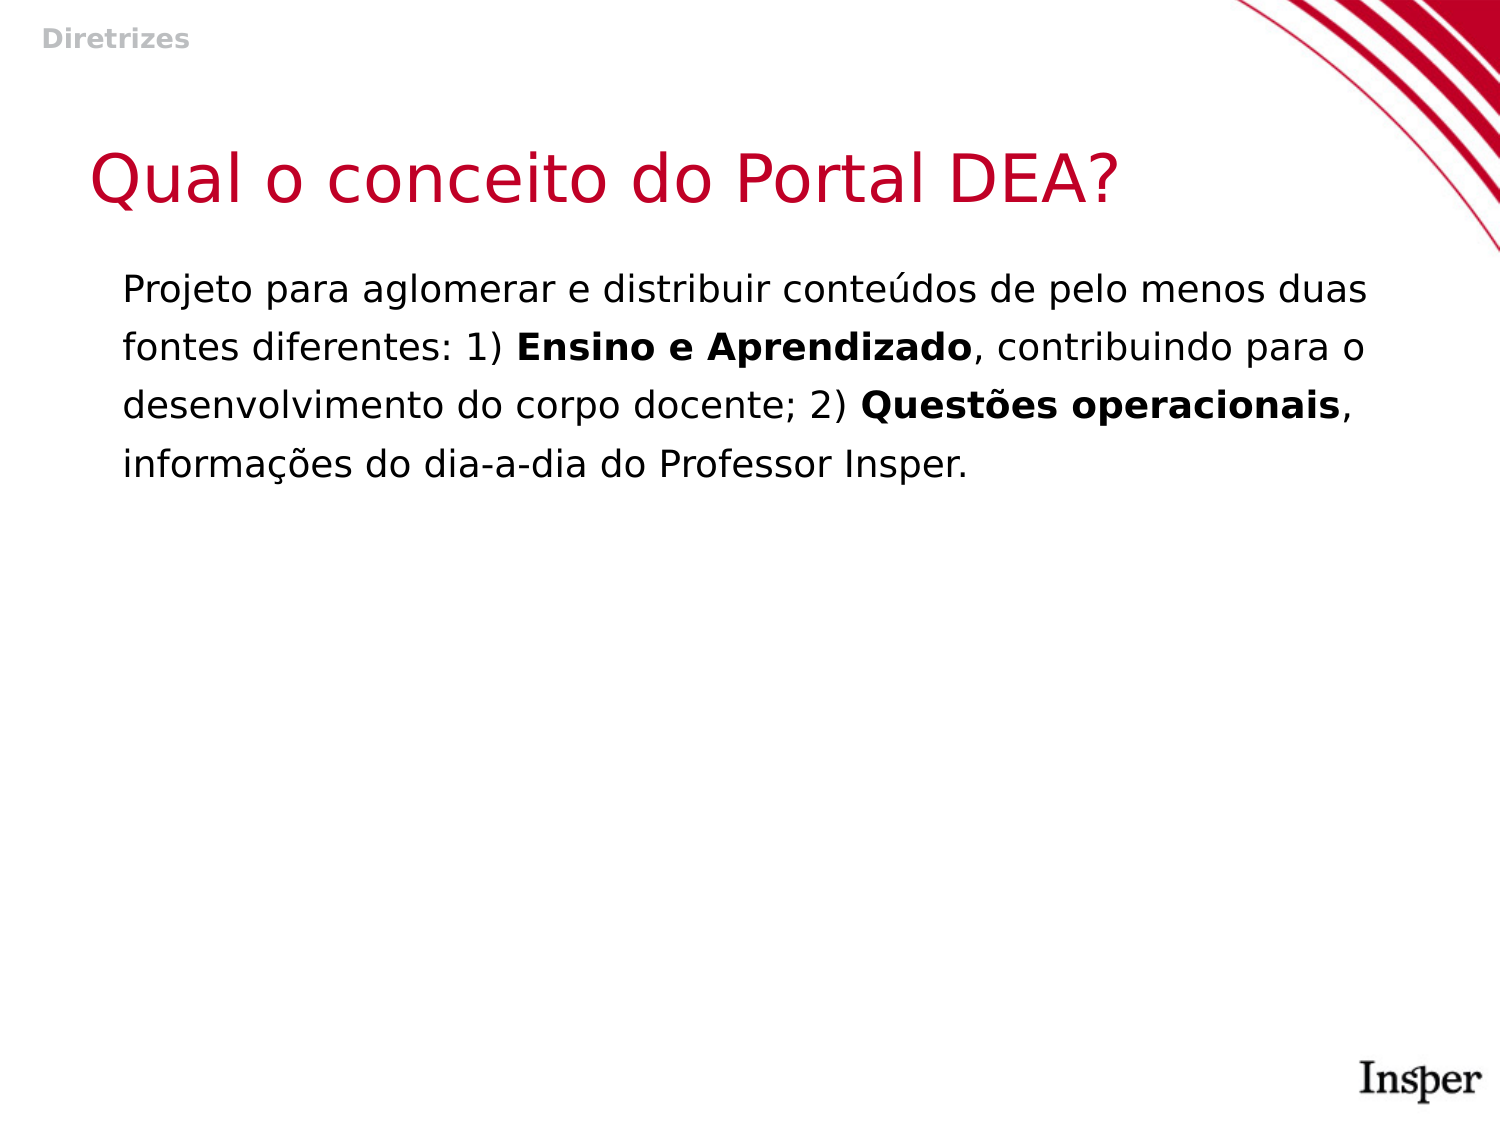

Diretrizes
# Qual o conceito do Portal DEA?
Projeto para aglomerar e distribuir conteúdos de pelo menos duas fontes diferentes: 1) Ensino e Aprendizado, contribuindo para o desenvolvimento do corpo docente; 2) Questões operacionais, informações do dia-a-dia do Professor Insper.